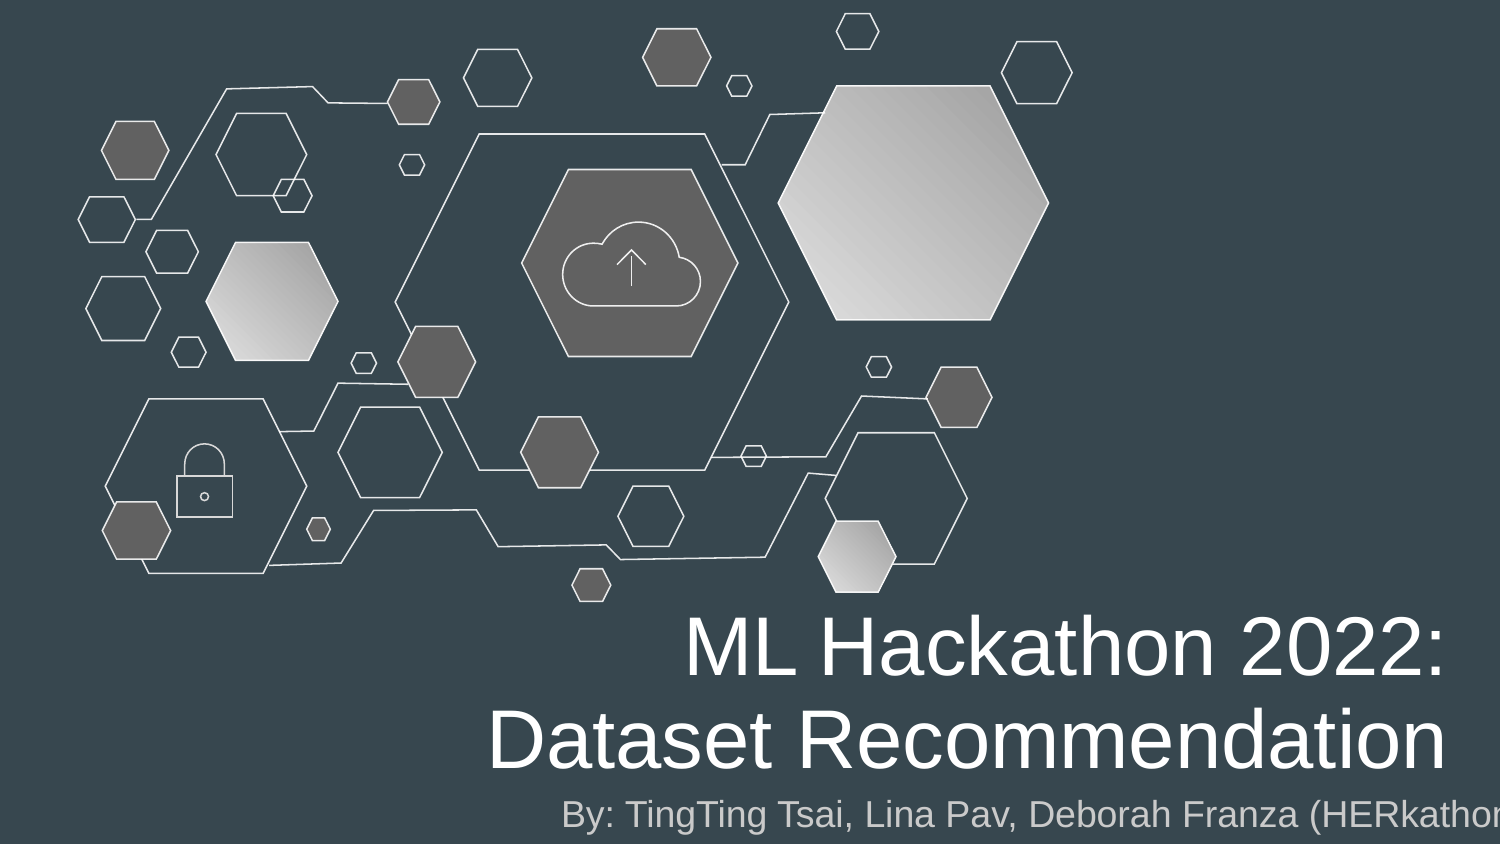

ML Hackathon 2022:
Dataset Recommendation
By: TingTing Tsai, Lina Pav, Deborah Franza (HERkathon)
#